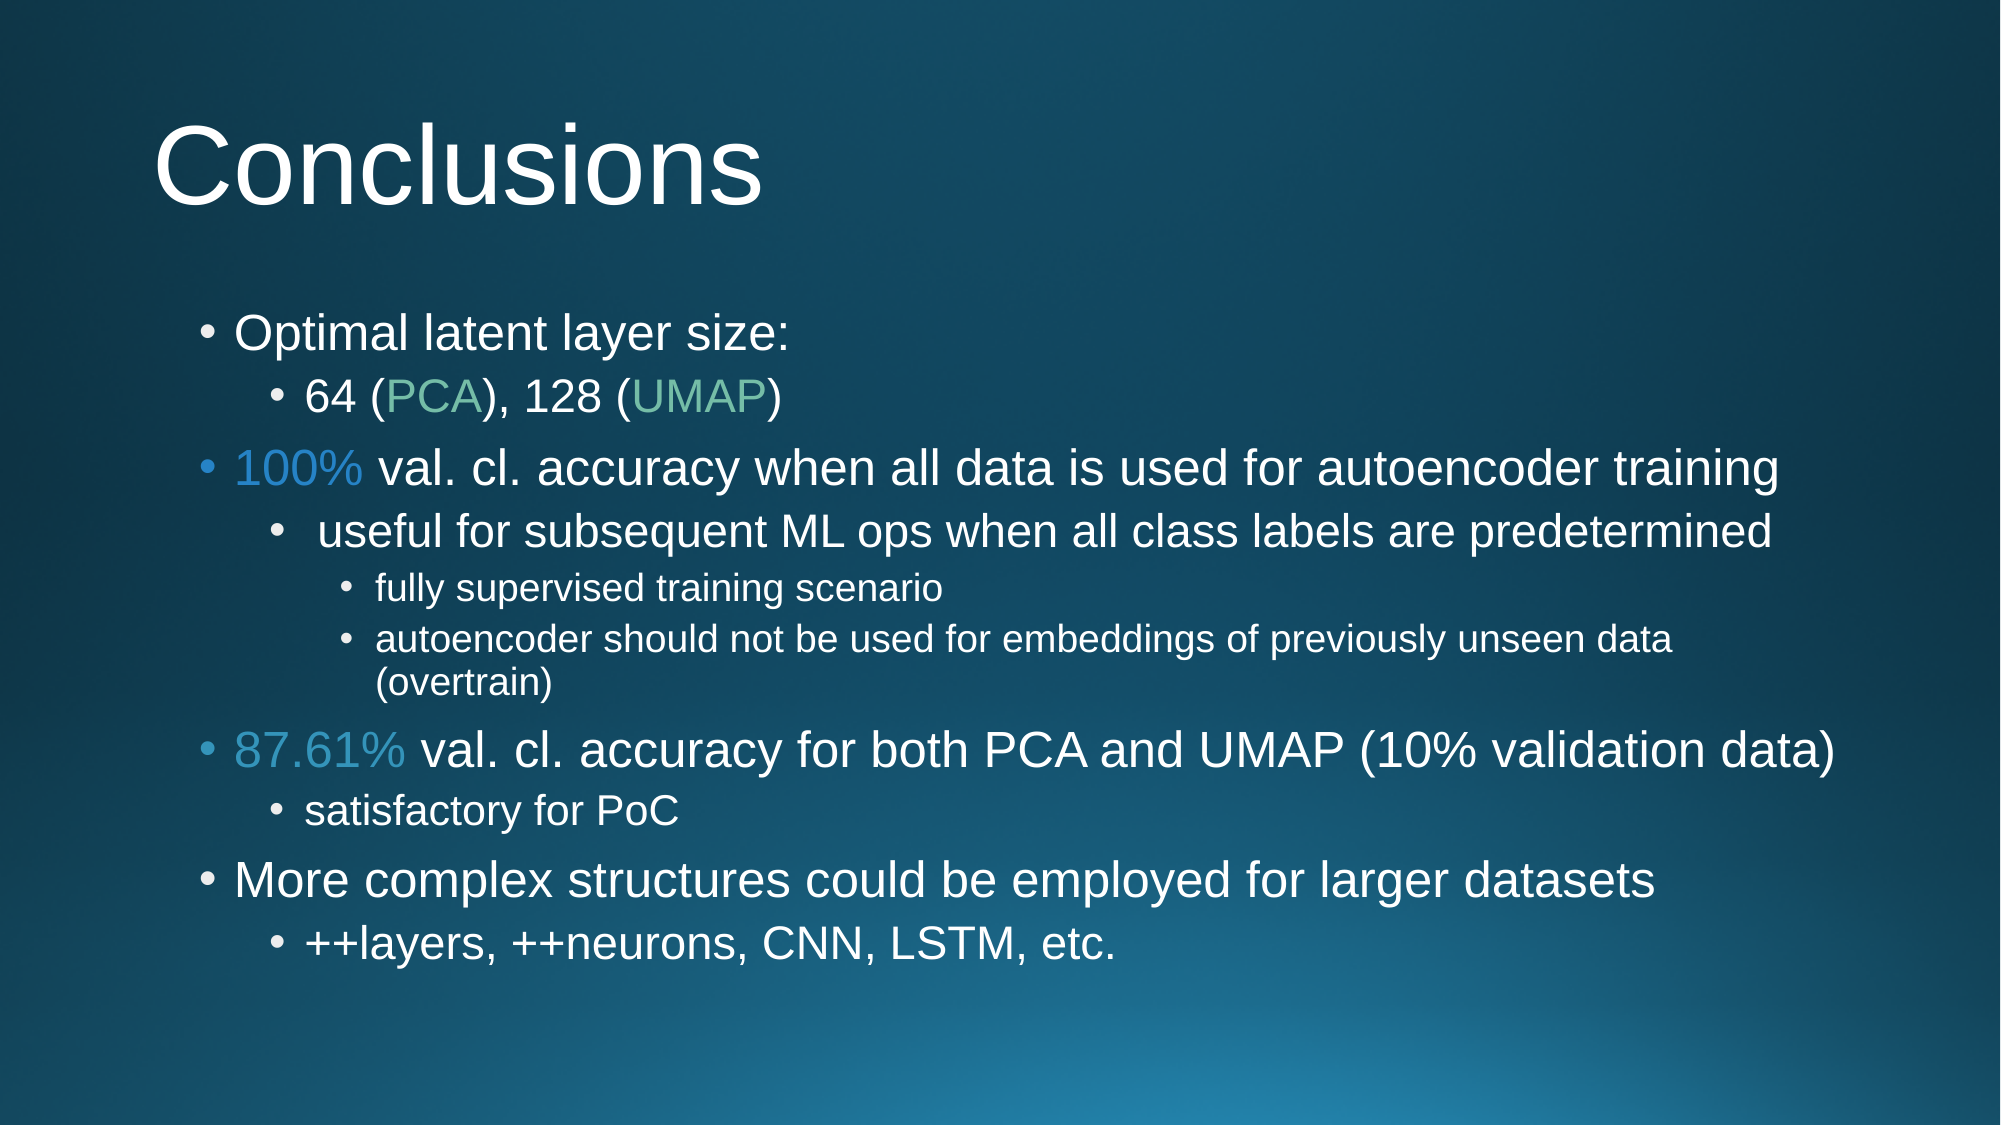

# Conclusions
Optimal latent layer size:
64 (PCA), 128 (UMAP)
100% val. cl. accuracy when all data is used for autoencoder training
 useful for subsequent ML ops when all class labels are predetermined
fully supervised training scenario
autoencoder should not be used for embeddings of previously unseen data (overtrain)
87.61% val. cl. accuracy for both PCA and UMAP (10% validation data)
satisfactory for PoC
More complex structures could be employed for larger datasets
++layers, ++neurons, CNN, LSTM, etc.